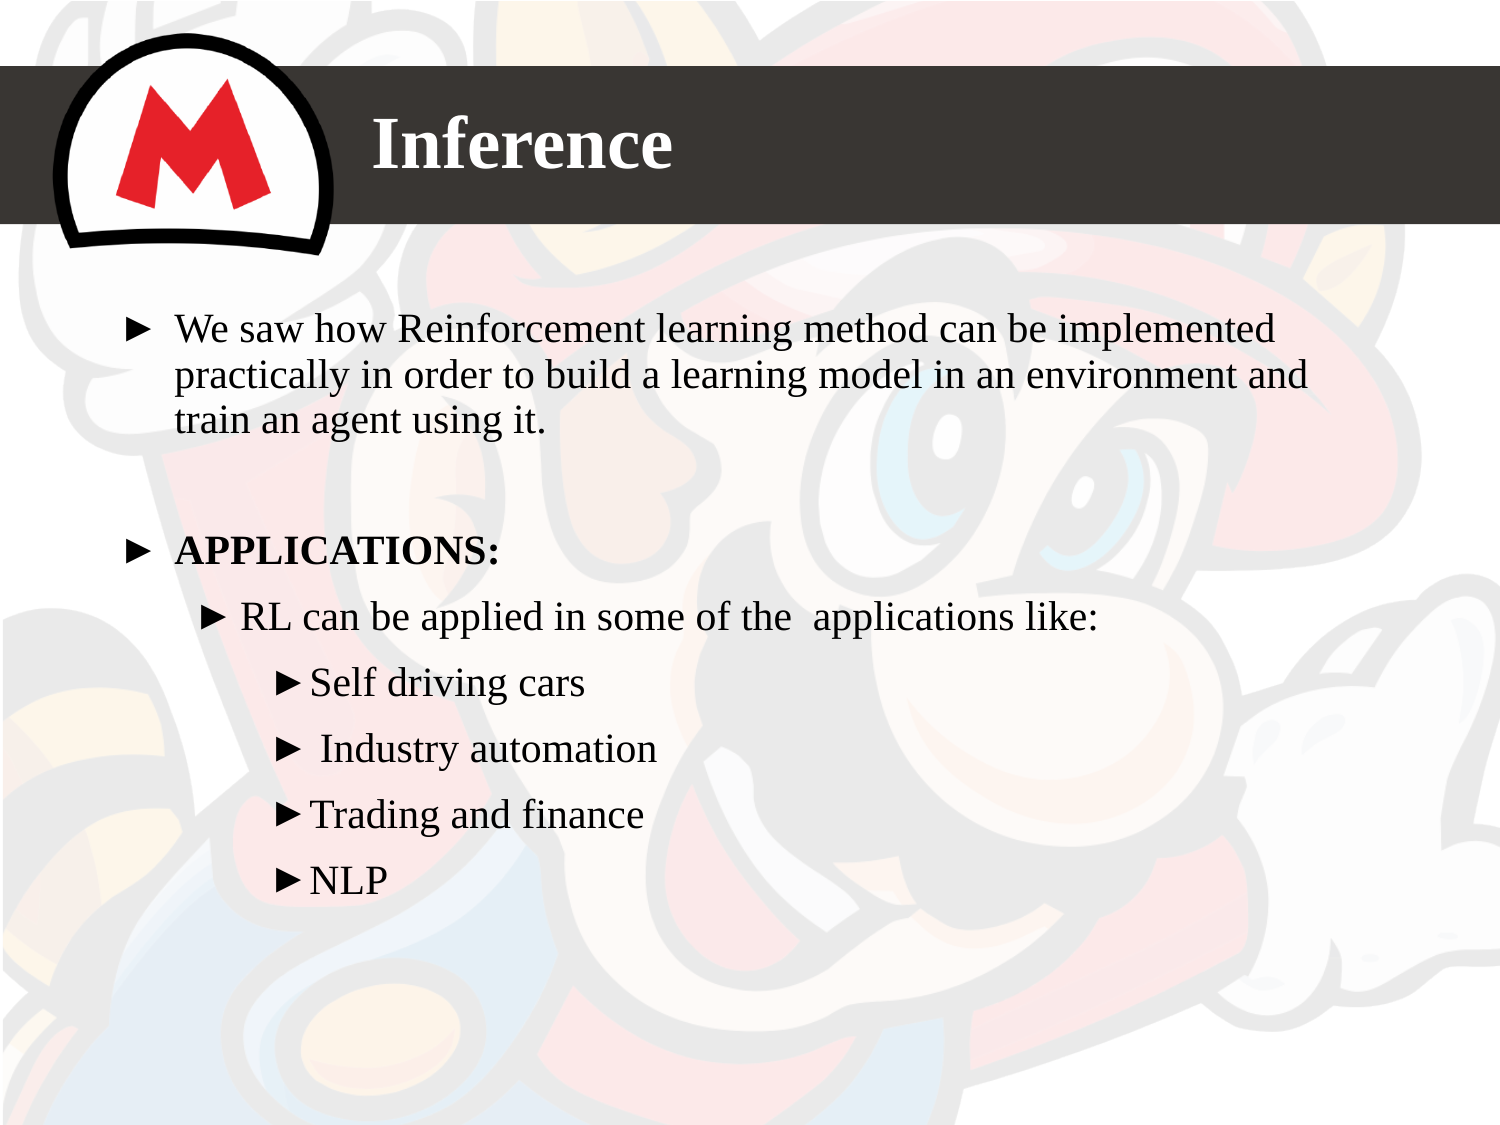

# Inference
We saw how Reinforcement learning method can be implemented practically in order to build a learning model in an environment and train an agent using it.

APPLICATIONS:
RL can be applied in some of the  applications like:
Self driving cars
 Industry automation
Trading and finance
NLP